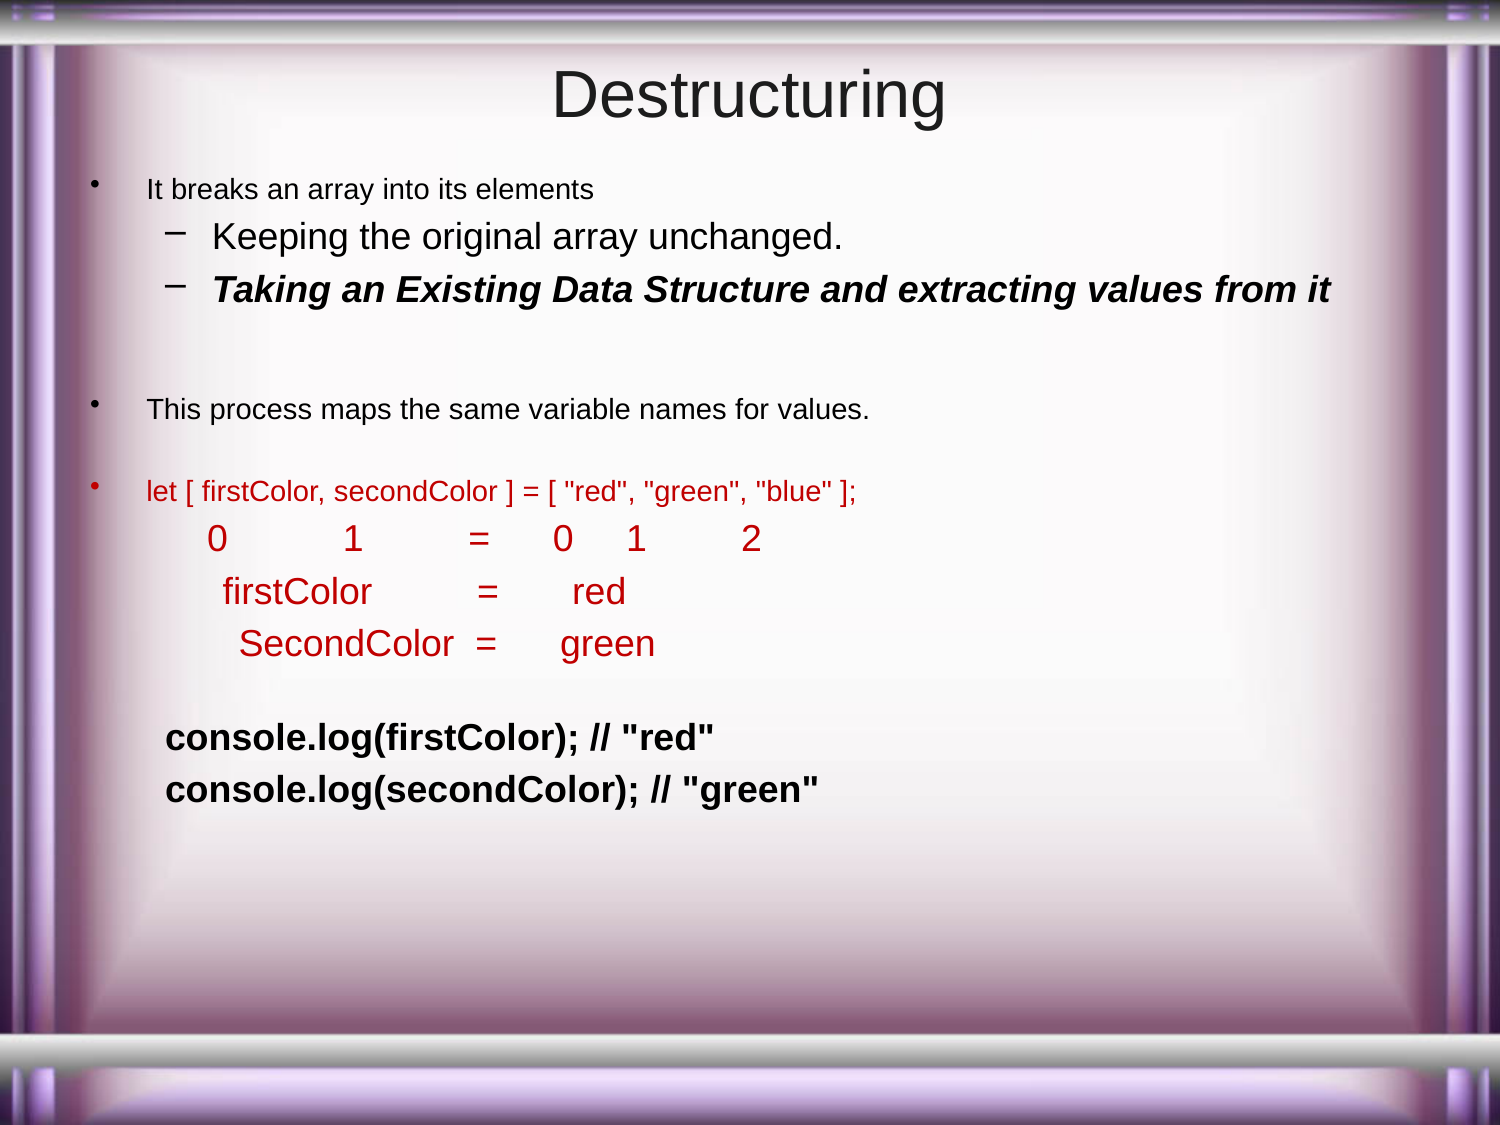

# Destructuring
It breaks an array into its elements
Keeping the original array unchanged.
Taking an Existing Data Structure and extracting values from it

This process maps the same variable names for values.

let [ firstColor, secondColor ] = [ "red", "green", "blue" ];
    0           1          =      0     1         2
       firstColor          =       red
       SecondColor  =      green

console.log(firstColor); // "red"
console.log(secondColor); // "green"